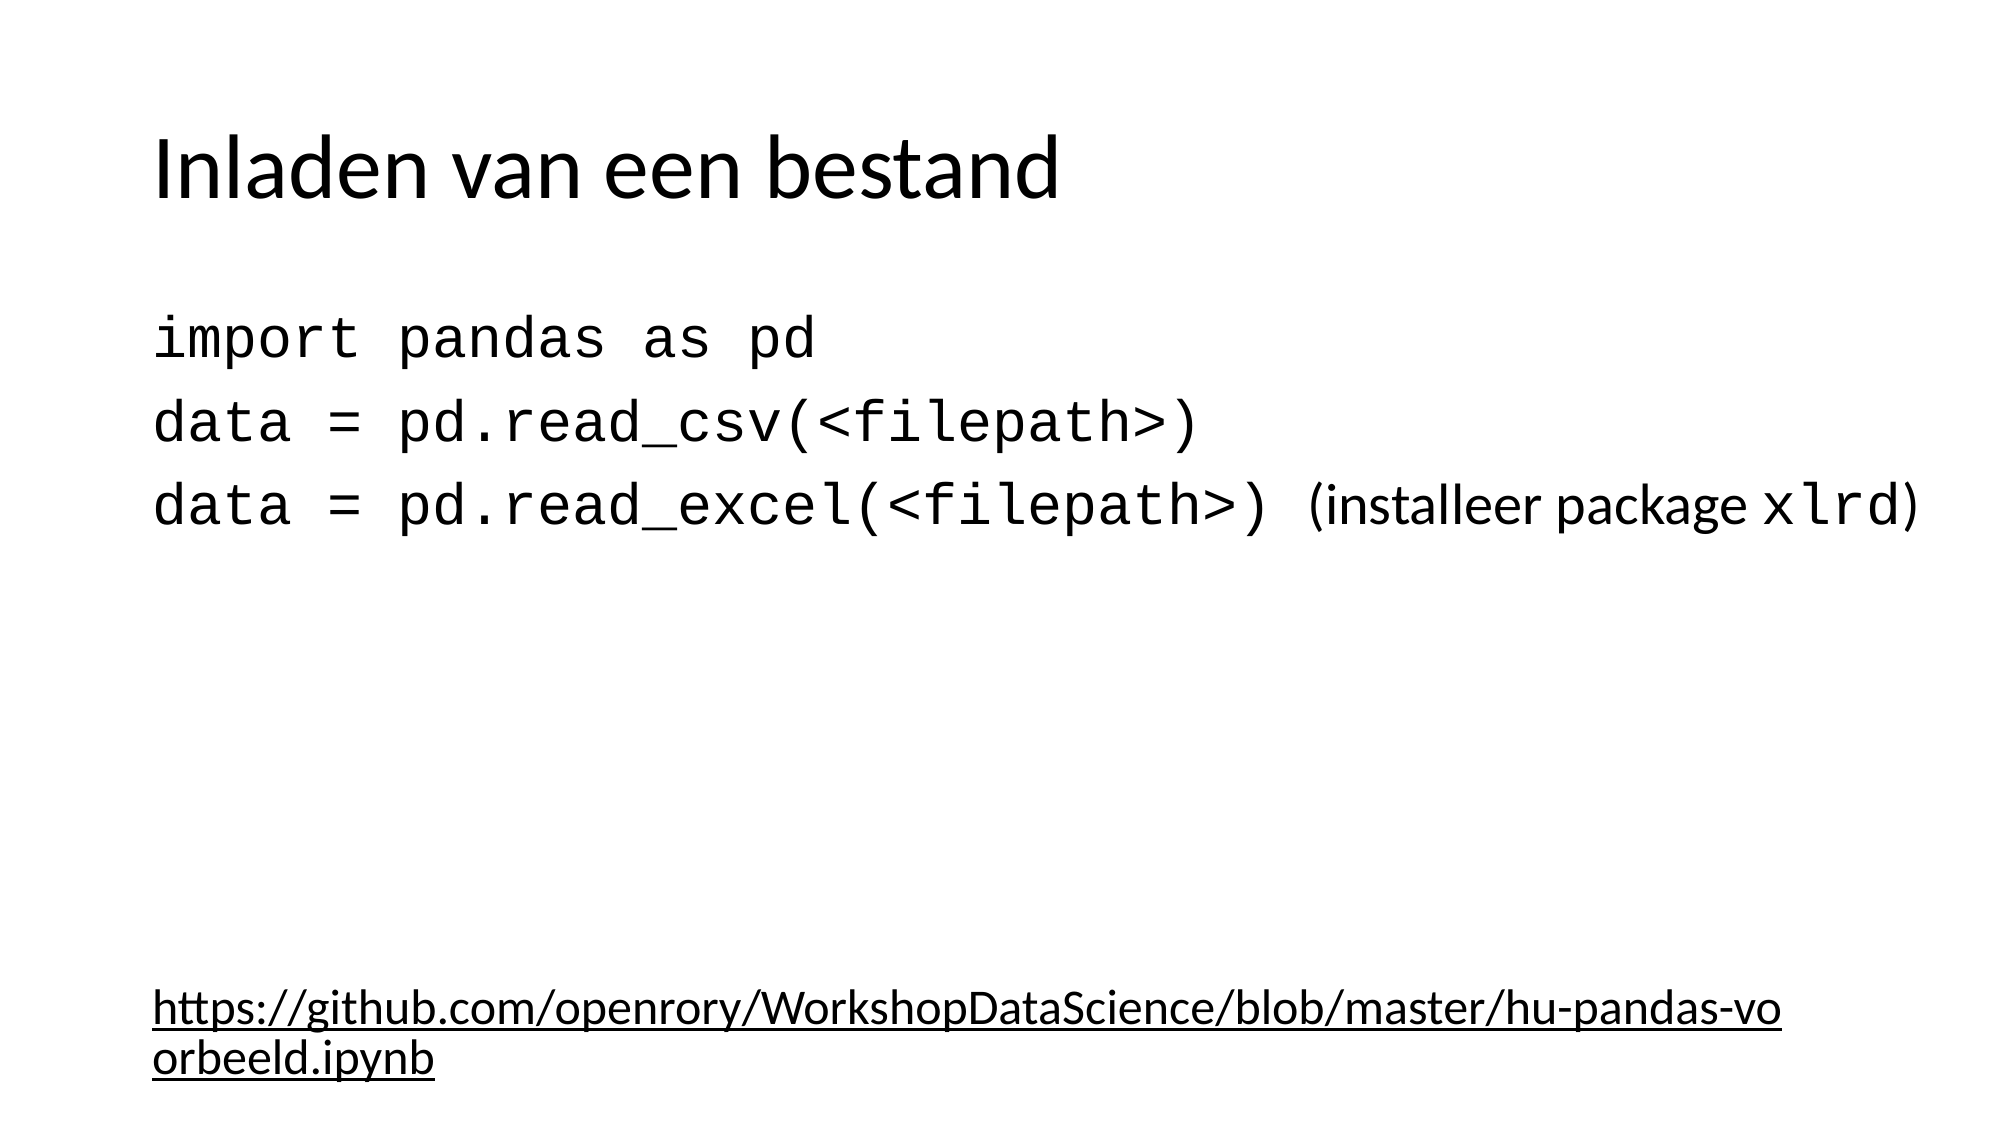

# Inladen van een bestand
import pandas as pd
data = pd.read_csv(<filepath>)
data = pd.read_excel(<filepath>) (installeer package xlrd)
https://github.com/openrory/WorkshopDataScience/blob/master/hu-pandas-voorbeeld.ipynb